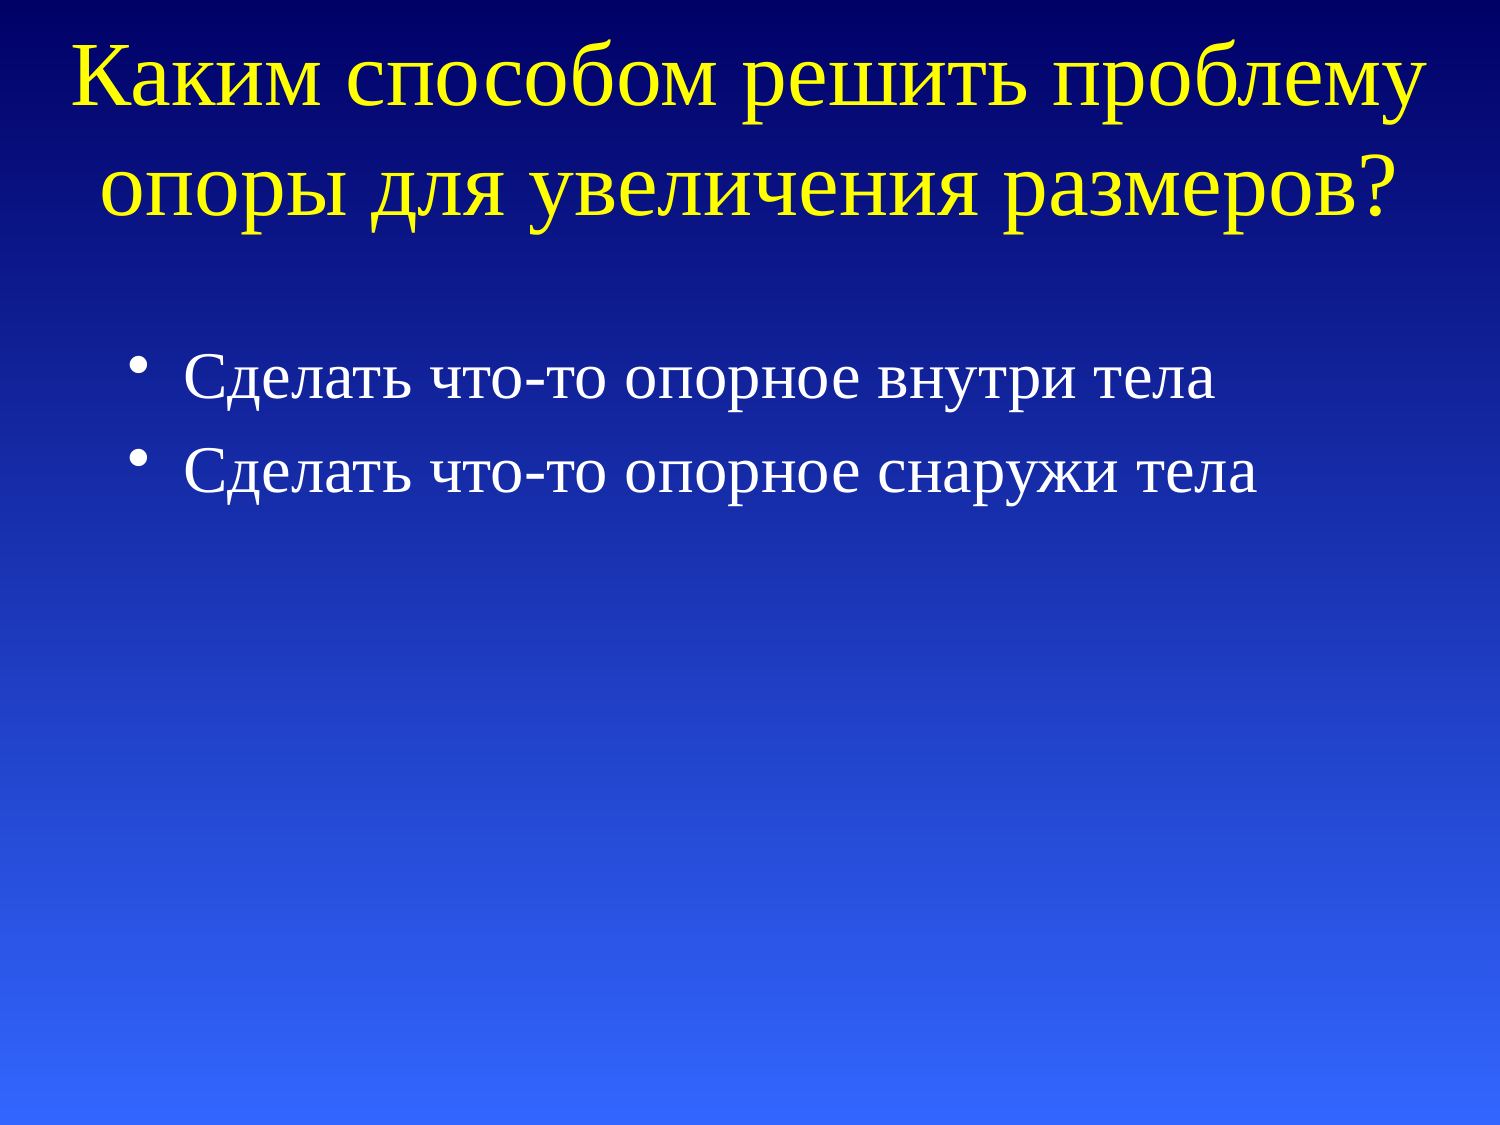

# Каким способом решить проблему опоры для увеличения размеров?
Сделать что-то опорное внутри тела
Сделать что-то опорное снаружи тела